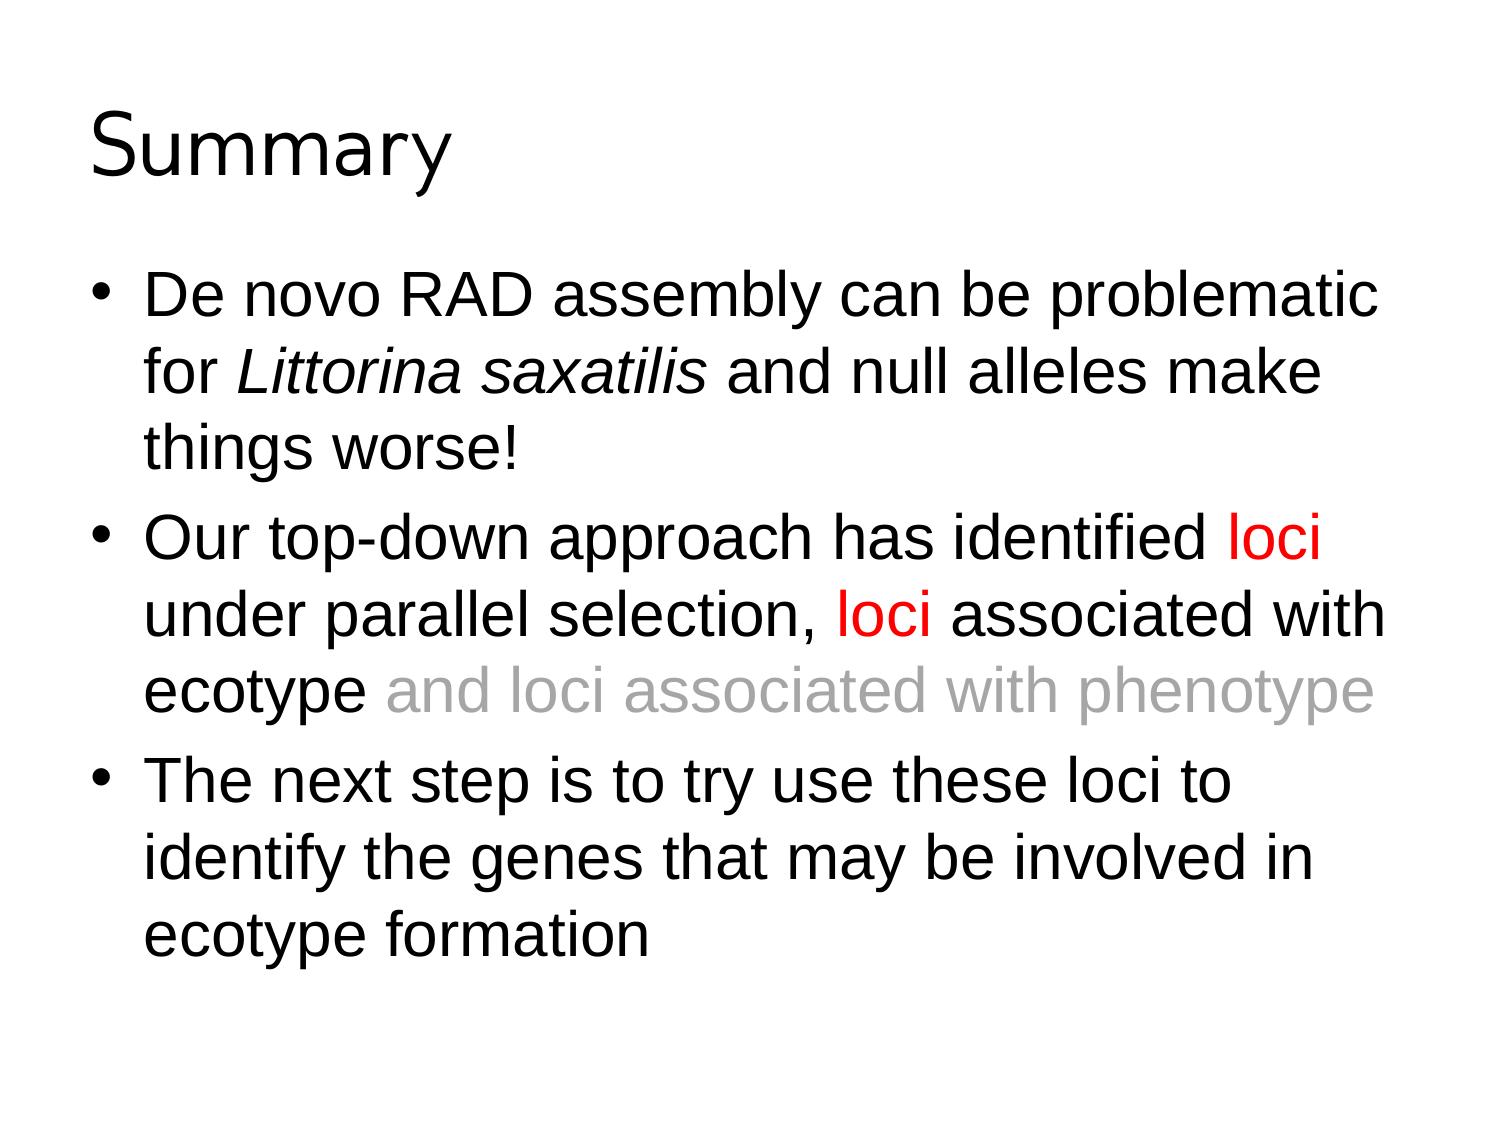

# Summary
De novo RAD assembly can be problematic for Littorina saxatilis and null alleles make things worse!
Our top-down approach has identified loci under parallel selection, loci associated with ecotype and loci associated with phenotype
The next step is to try use these loci to identify the genes that may be involved in ecotype formation